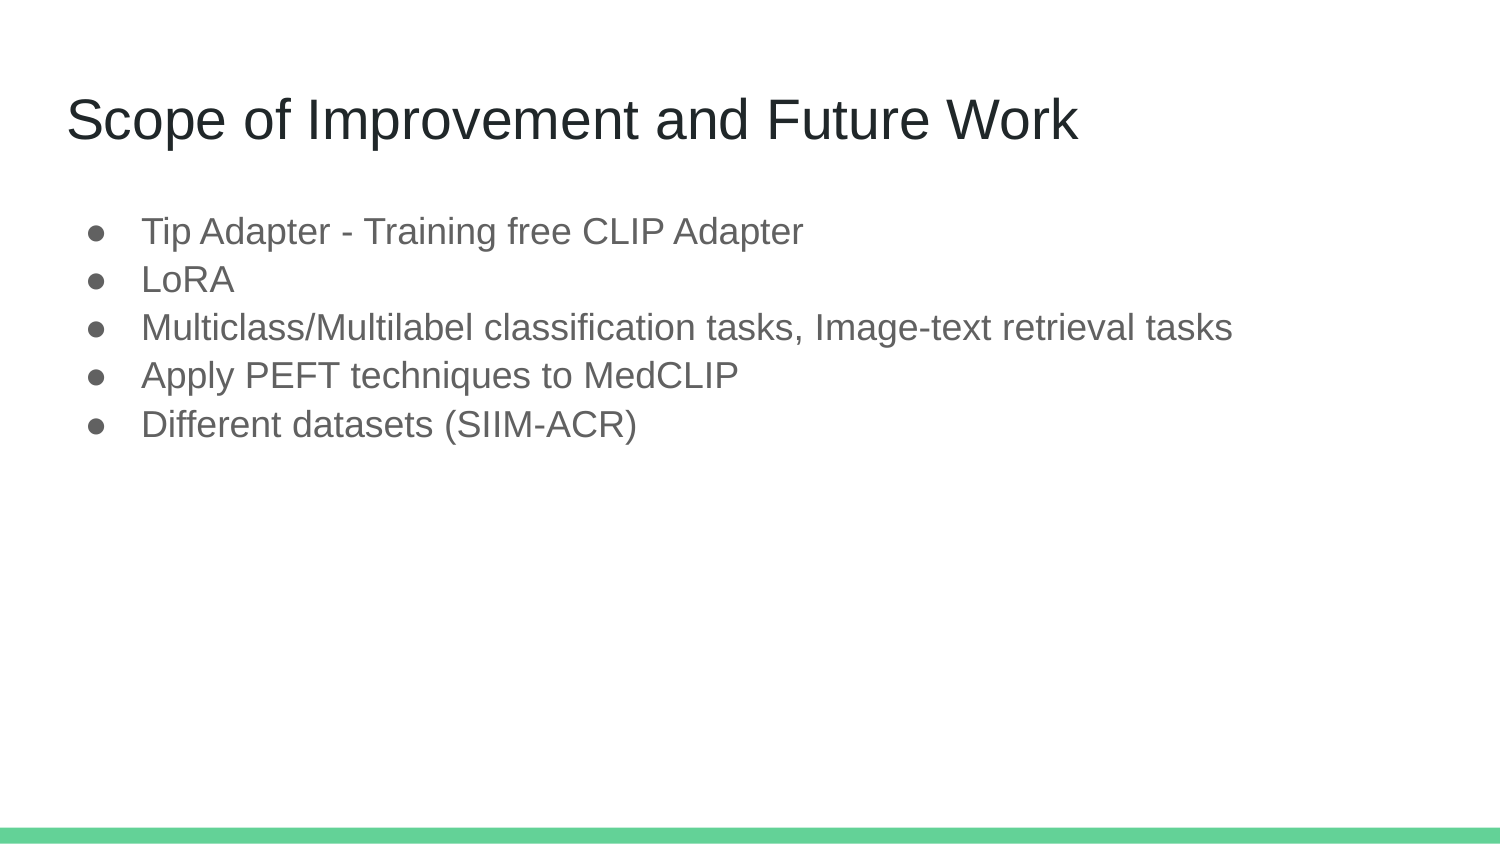

# Scope of Improvement and Future Work
Tip Adapter - Training free CLIP Adapter
LoRA
Multiclass/Multilabel classification tasks, Image-text retrieval tasks
Apply PEFT techniques to MedCLIP
Different datasets (SIIM-ACR)